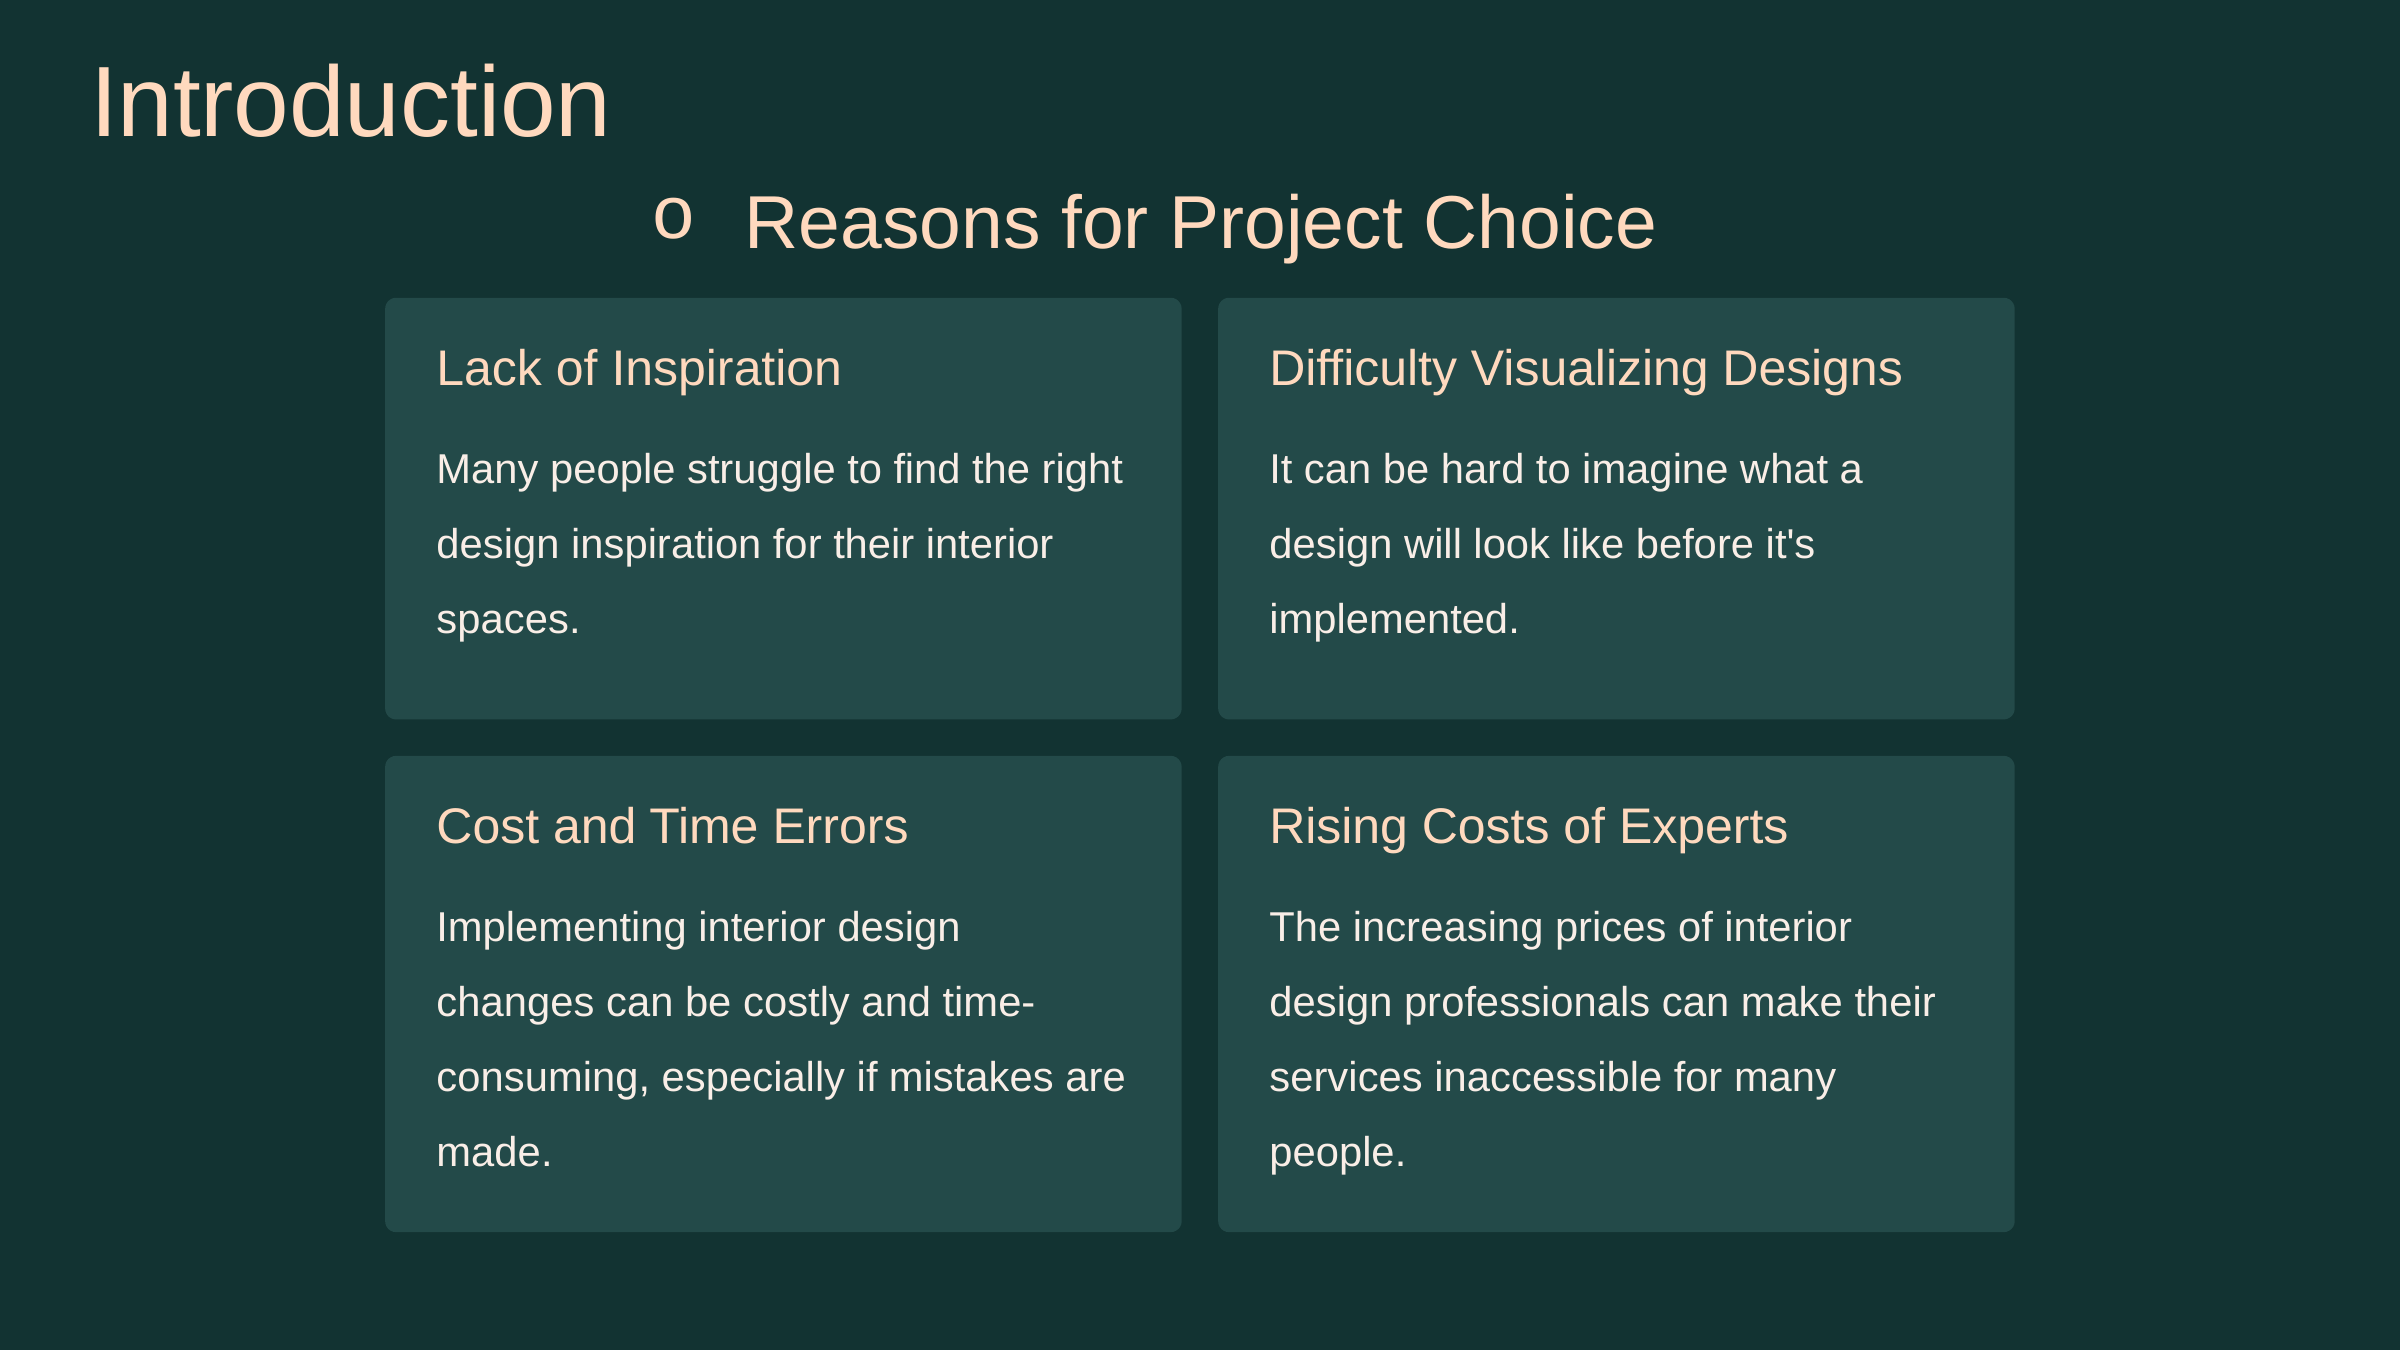

Introduction
Reasons for Project Choice

Lack of Inspiration
Difficulty Visualizing Designs
Many people struggle to find the right design inspiration for their interior spaces.
It can be hard to imagine what a design will look like before it's implemented.

Cost and Time Errors
Rising Costs of Experts
Implementing interior design changes can be costly and time-consuming, especially if mistakes are made.
The increasing prices of interior design professionals can make their services inaccessible for many people.